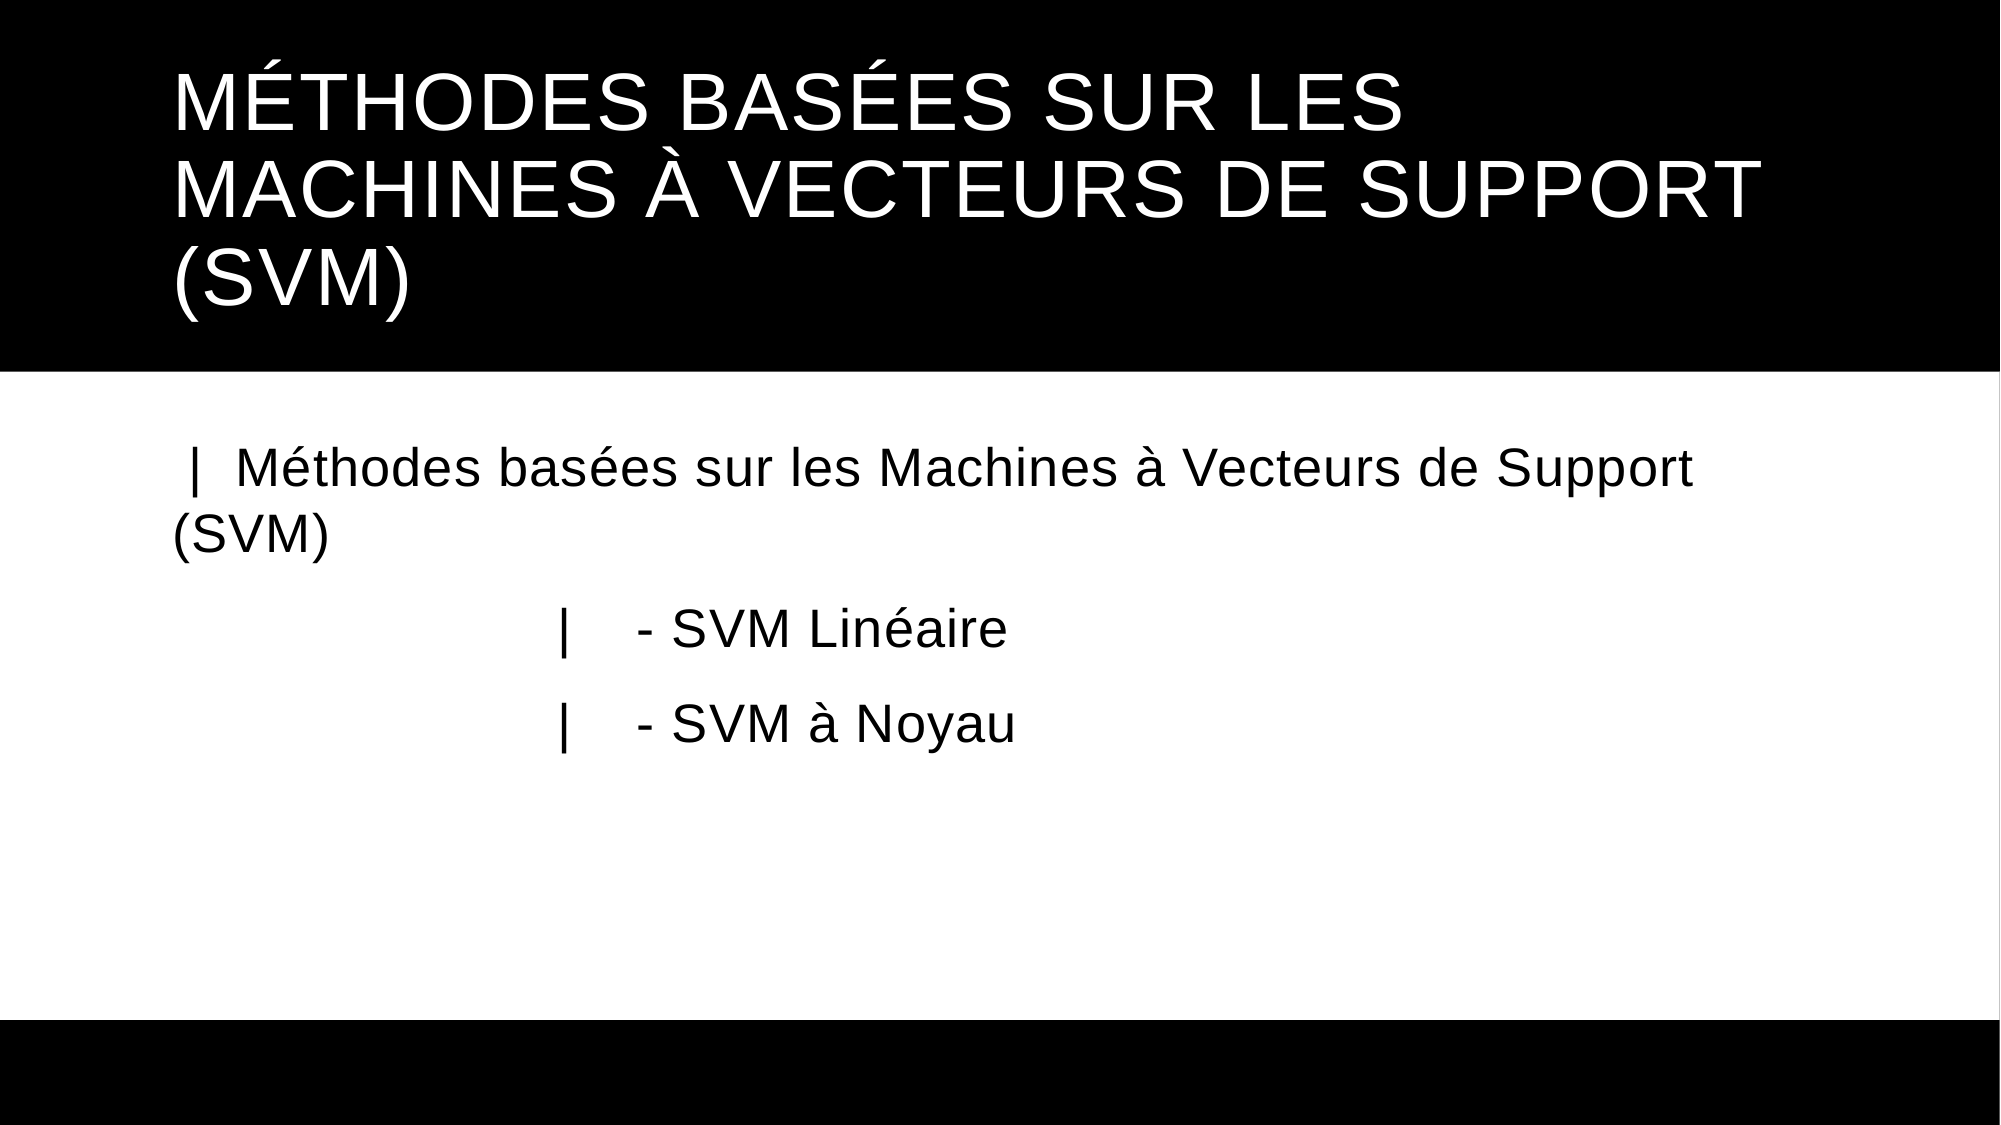

# Méthodes basées sur les Machines à Vecteurs de Support (SVM)

 |  Méthodes basées sur les Machines à Vecteurs de Support (SVM)
                        |    - SVM Linéaire
                        |    - SVM à Noyau